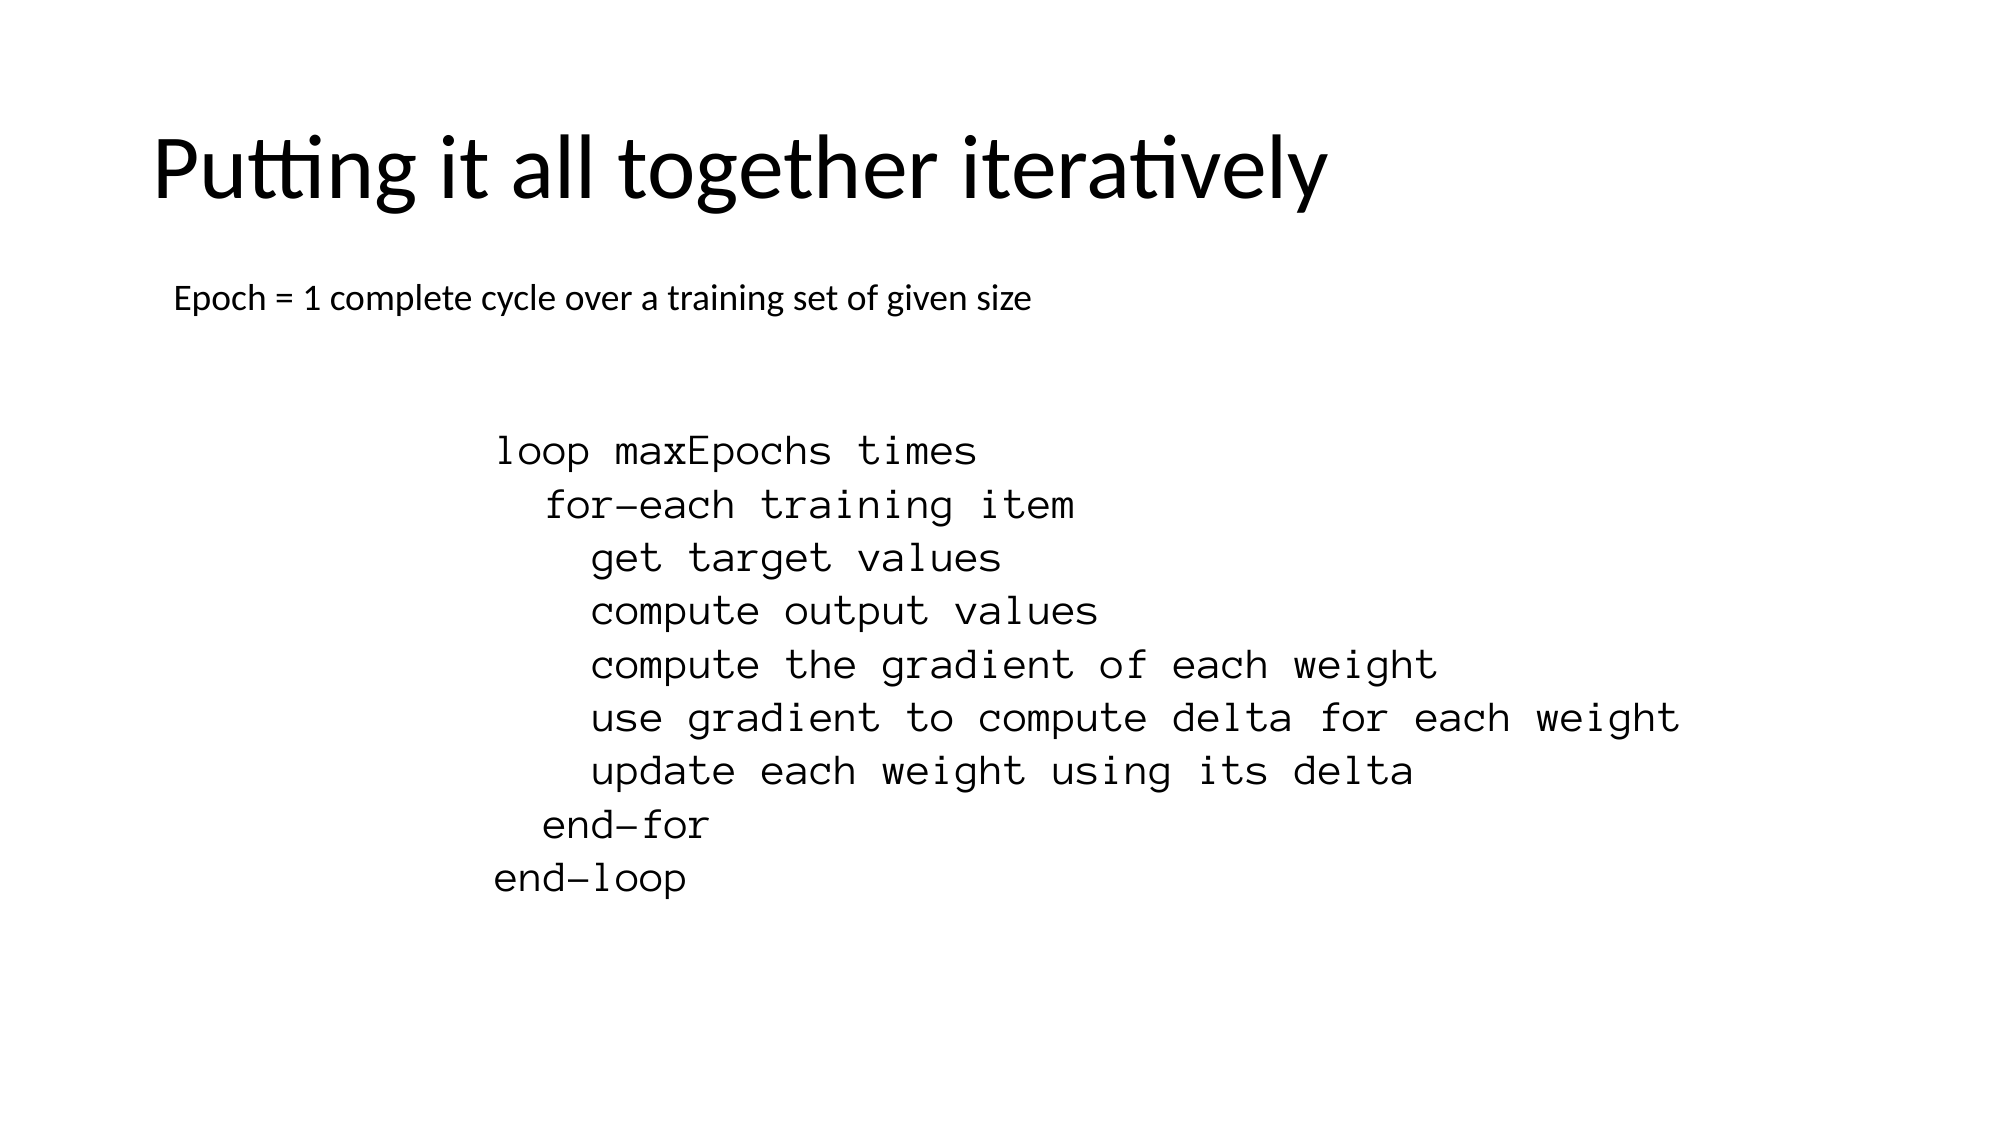

# Putting it all together iteratively
Epoch = 1 complete cycle over a training set of given size

  loop maxEpochs times
    for-each training item
      get target values
      compute output values
      compute the gradient of each weight
      use gradient to compute delta for each weight
      update each weight using its delta
    end-for
  end-loop